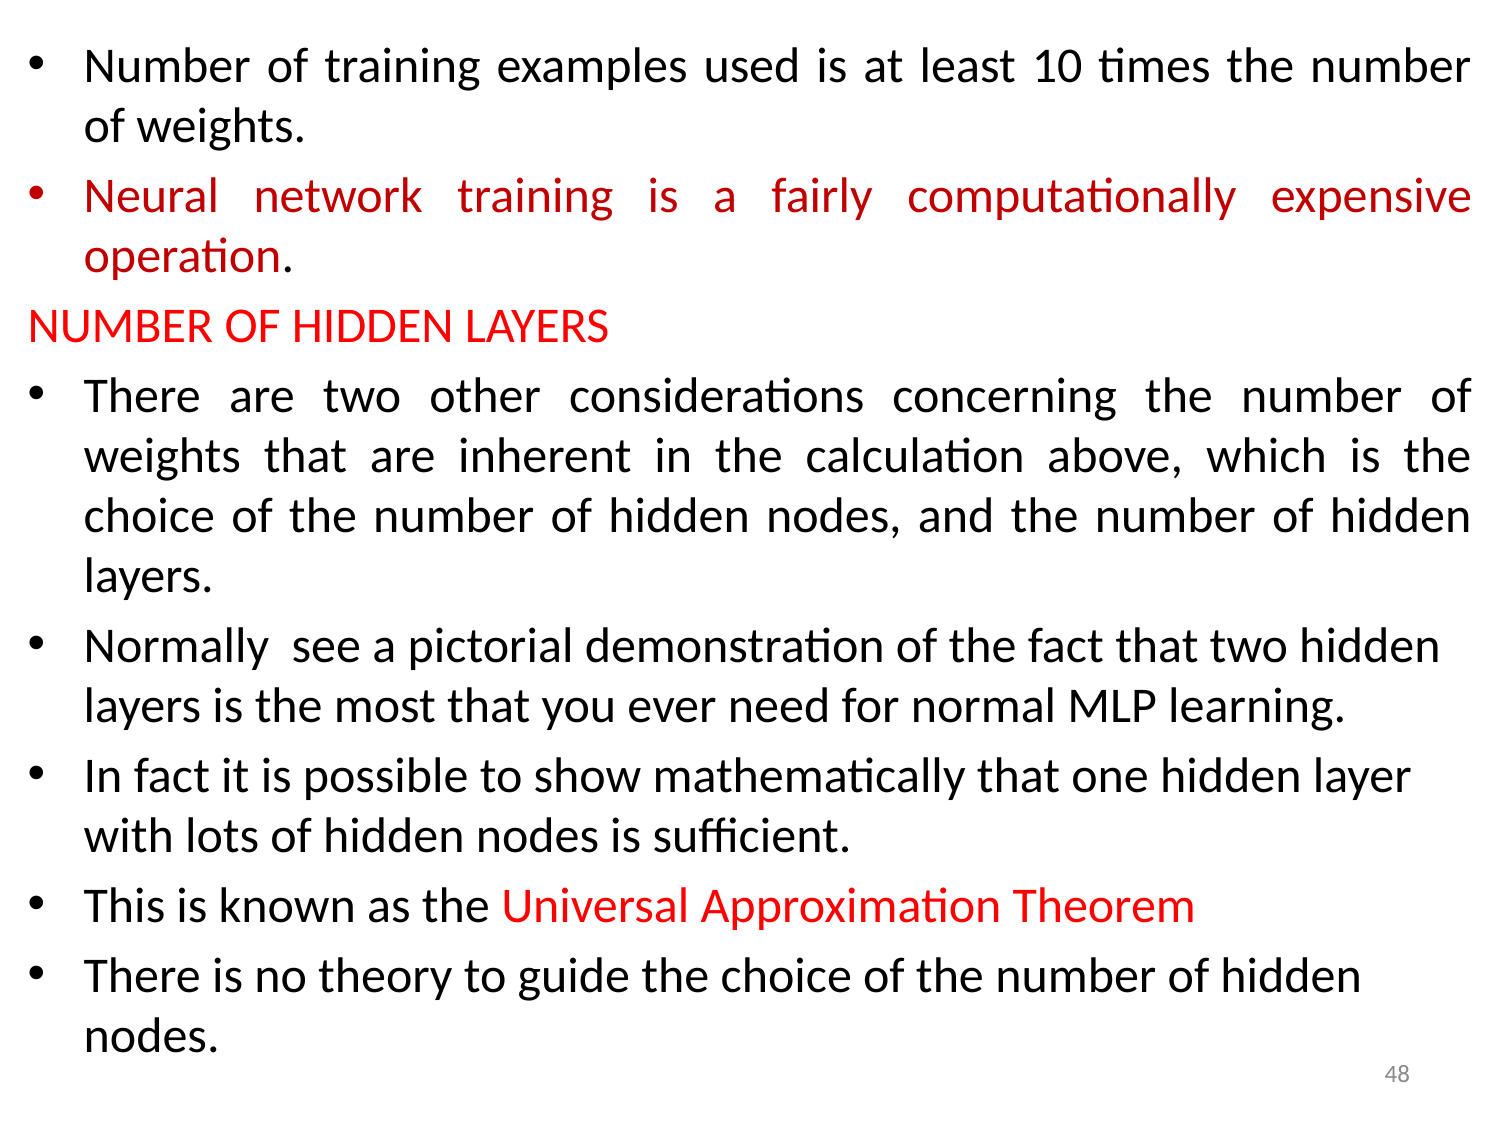

Number of training examples used is at least 10 times the number of weights.
Neural network training is a fairly computationally expensive operation.
NUMBER OF HIDDEN LAYERS
There are two other considerations concerning the number of weights that are inherent in the calculation above, which is the choice of the number of hidden nodes, and the number of hidden layers.
Normally  see a pictorial demonstration of the fact that two hidden layers is the most that you ever need for normal MLP learning.
In fact it is possible to show mathematically that one hidden layer with lots of hidden nodes is sufficient.
This is known as the Universal Approximation Theorem
There is no theory to guide the choice of the number of hidden nodes.

48